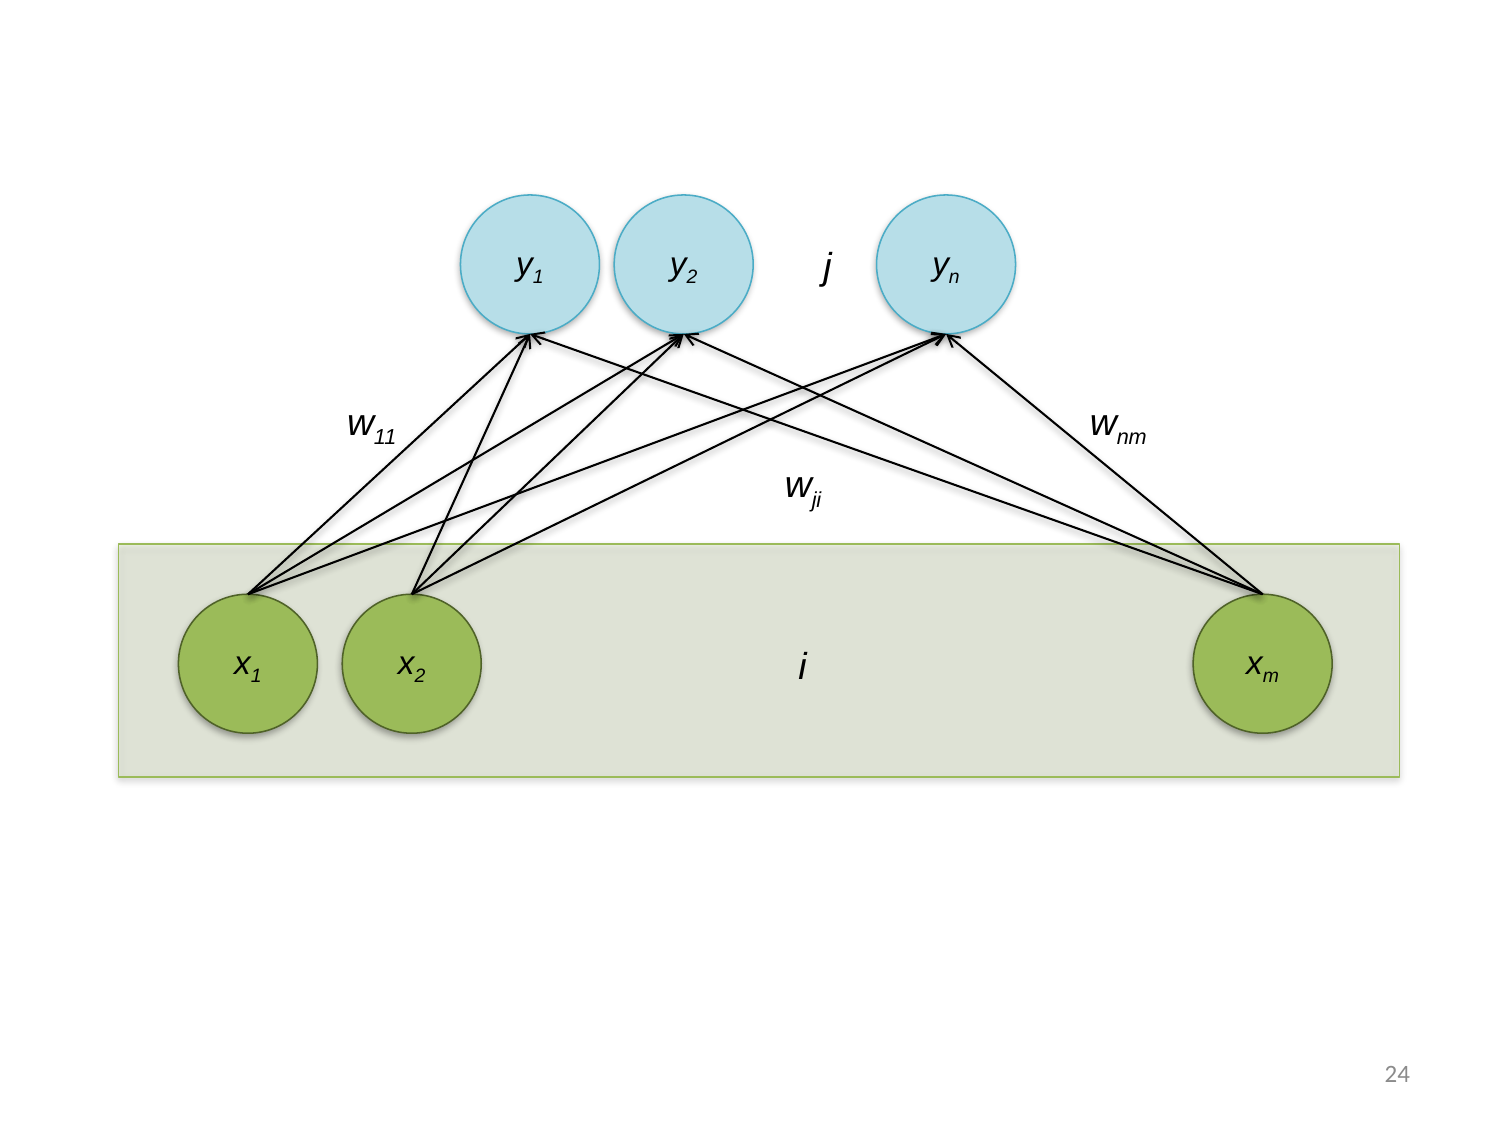

y1
y2
yn
j
w11
wnm
wji

x1
x2
xm
i
24